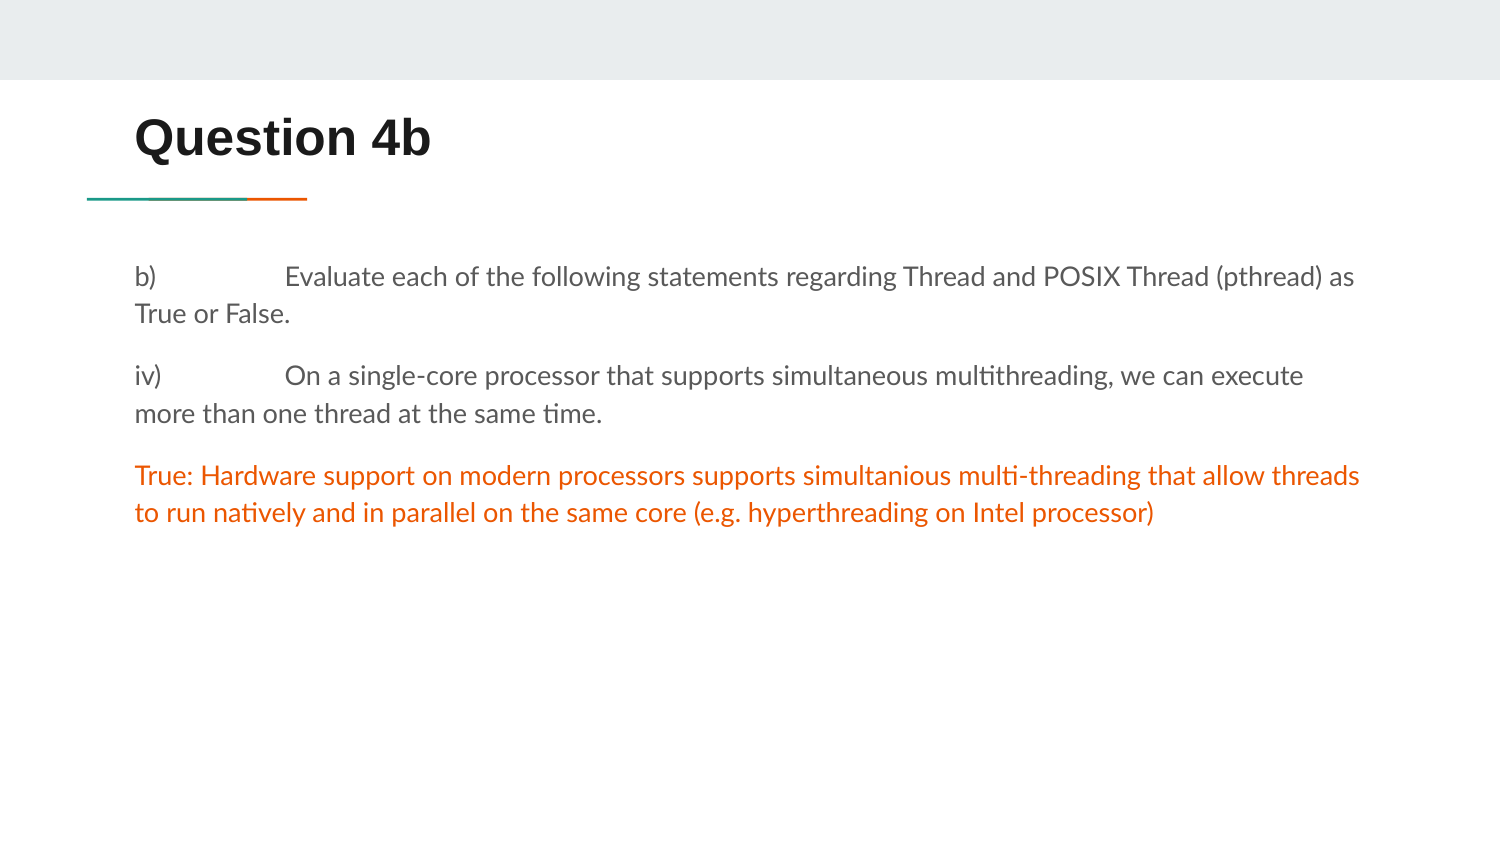

# Question 4b
b)	Evaluate each of the following statements regarding Thread and POSIX Thread (pthread) as True or False.
iv)	On a single-core processor that supports simultaneous multithreading, we can execute more than one thread at the same time.
True: Hardware support on modern processors supports simultanious multi-threading that allow threads to run natively and in parallel on the same core (e.g. hyperthreading on Intel processor)